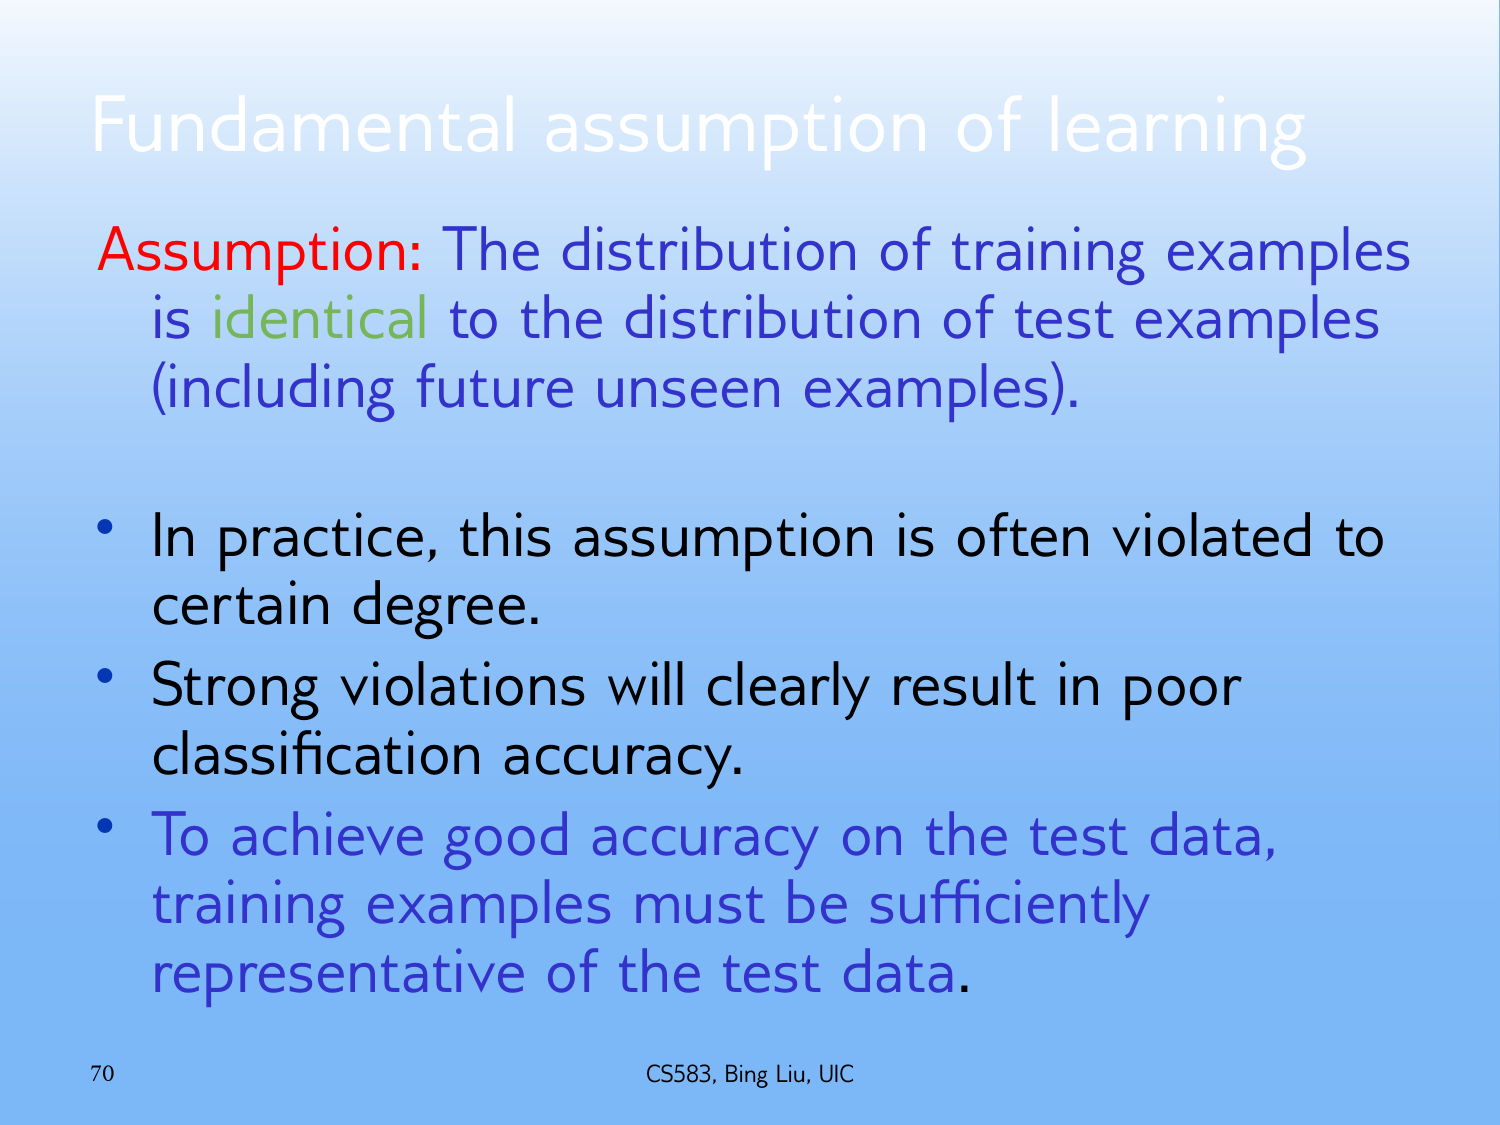

# Fundamental assumption of learning
Assumption: The distribution of training examples is identical to the distribution of test examples (including future unseen examples).

In practice, this assumption is often violated to certain degree.
Strong violations will clearly result in poor classification accuracy.
To achieve good accuracy on the test data, training examples must be sufficiently representative of the test data.
70
CS583, Bing Liu, UIC